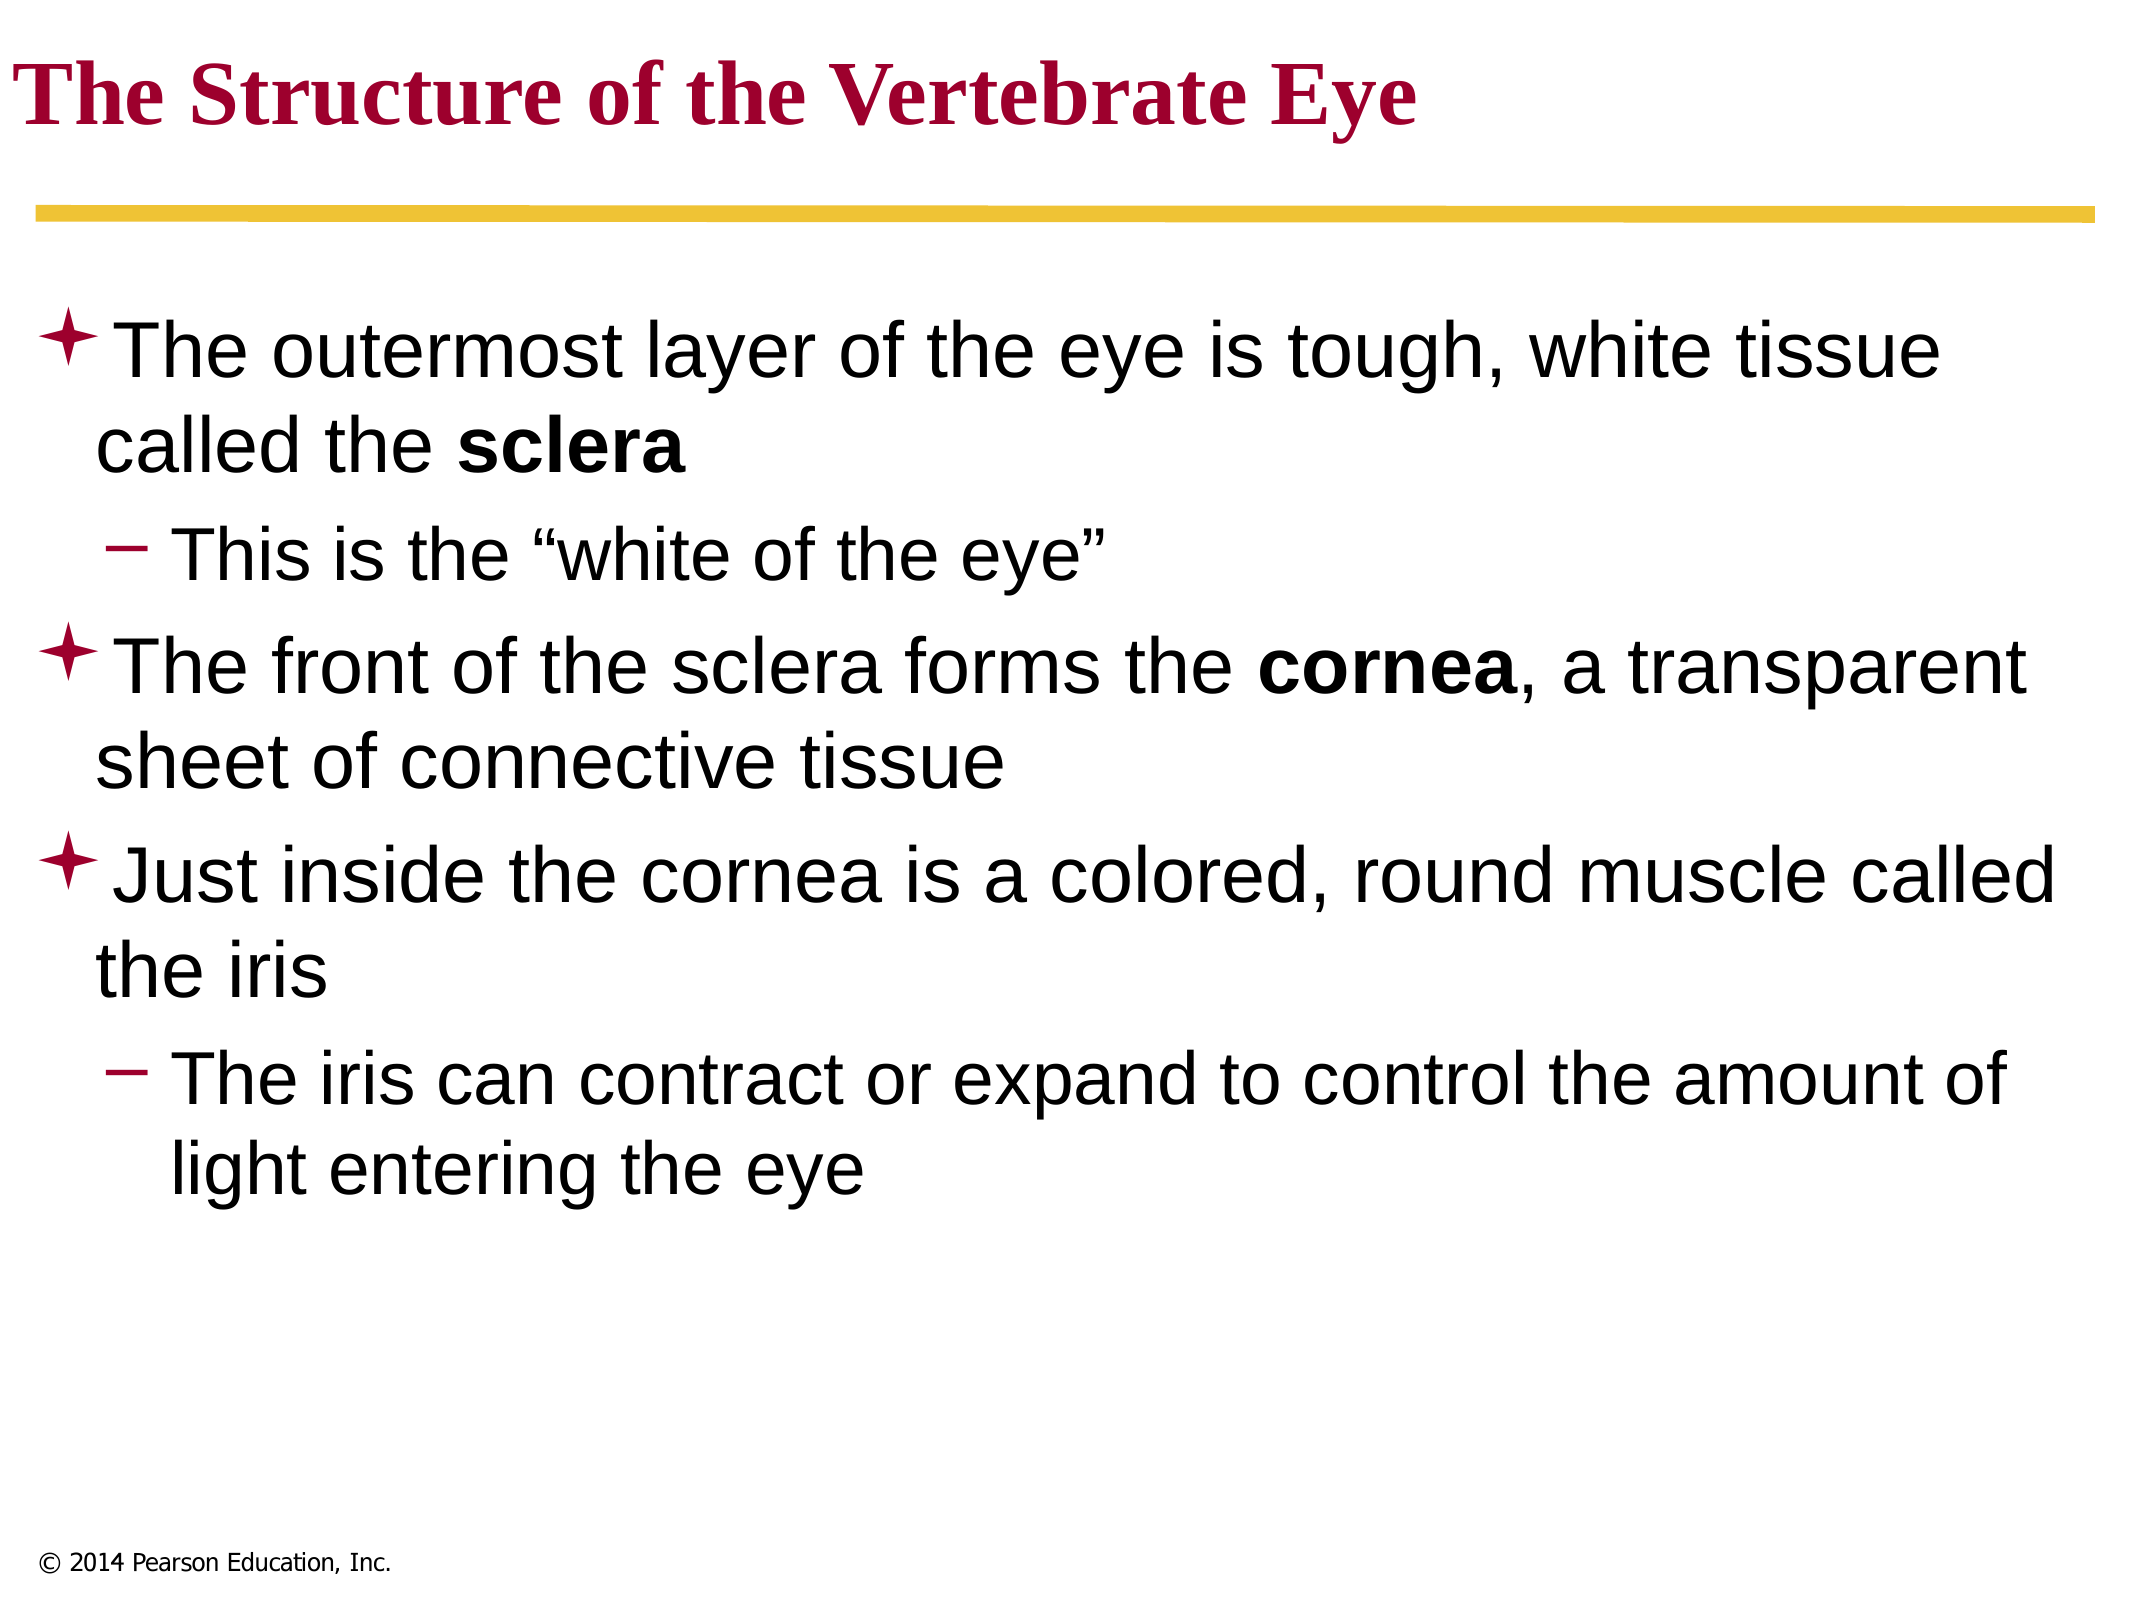

The Structure of the Vertebrate Eye
The outermost layer of the eye is tough, white tissue called the sclera
This is the “white of the eye”
The front of the sclera forms the cornea, a transparent sheet of connective tissue
Just inside the cornea is a colored, round muscle called the iris
The iris can contract or expand to control the amount of light entering the eye